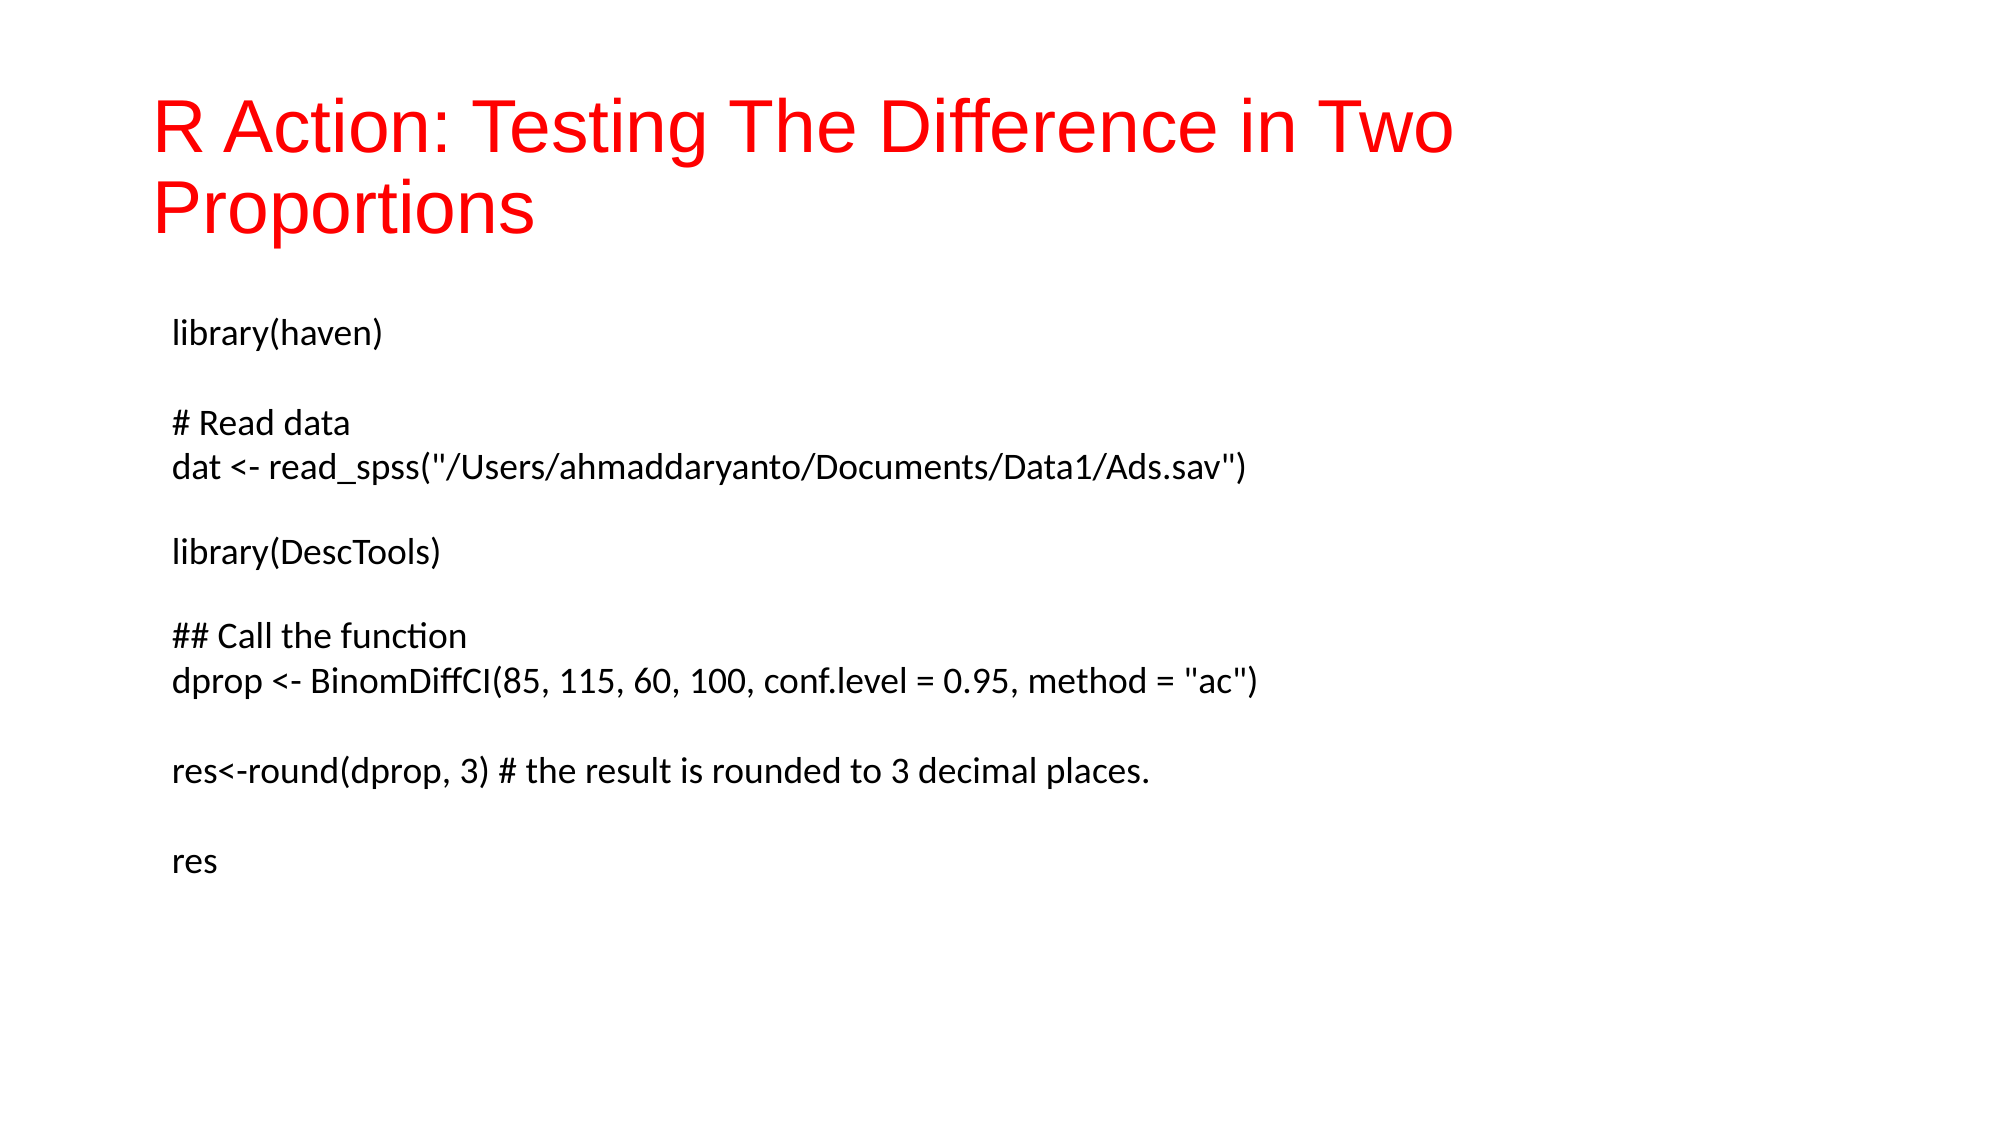

# R Action: Testing The Difference in Two Proportions
library(haven)

# Read data
dat <- read_spss("/Users/ahmaddaryanto/Documents/Data1/Ads.sav")
library(DescTools)
## Call the function
dprop <- BinomDiffCI(85, 115, 60, 100, conf.level = 0.95, method = "ac")

res<-round(dprop, 3) # the result is rounded to 3 decimal places.

res